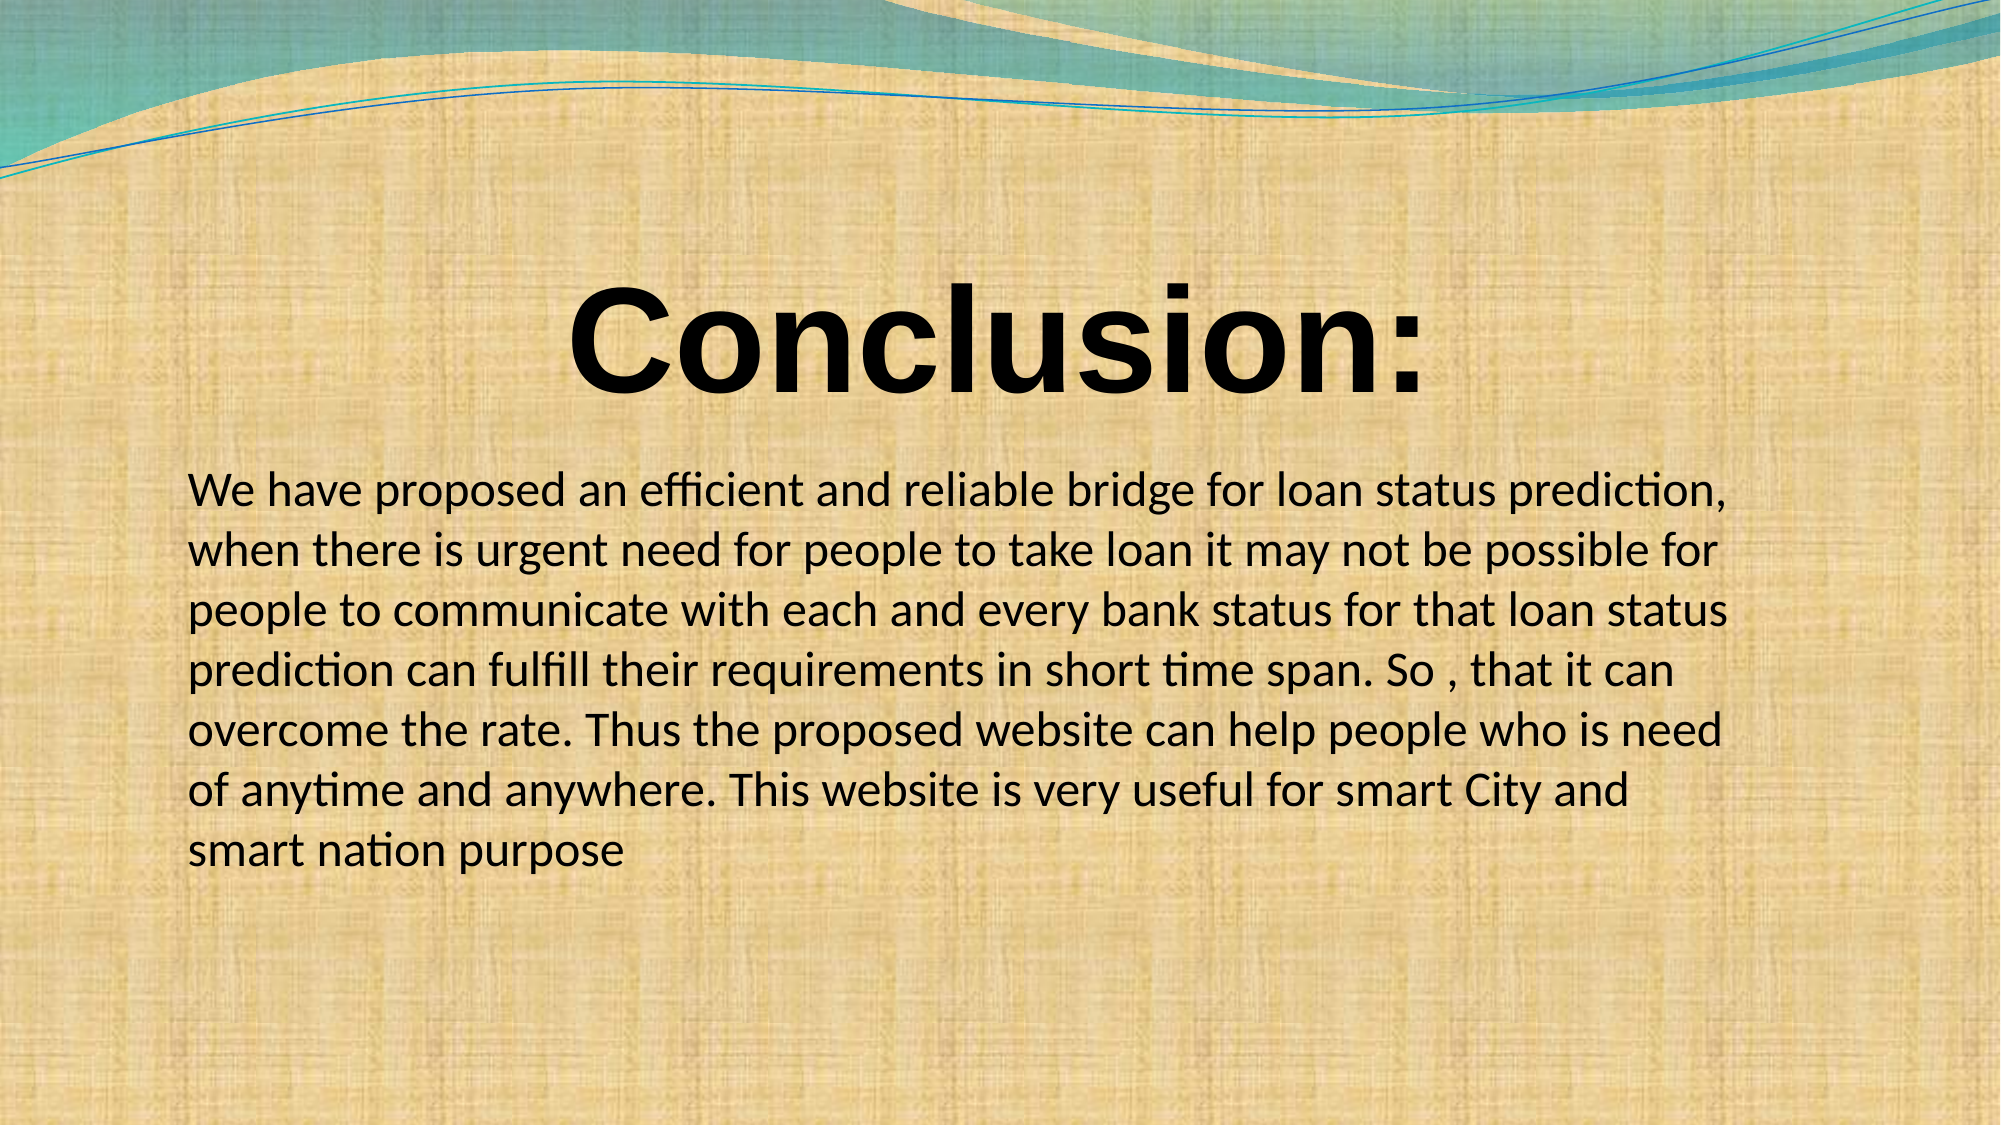

# Conclusion:

We have proposed an efficient and reliable bridge for loan status prediction, when there is urgent need for people to take loan it may not be possible for people to communicate with each and every bank status for that loan status prediction can fulfill their requirements in short time span. So , that it can overcome the rate. Thus the proposed website can help people who is need of anytime and anywhere. This website is very useful for smart City and smart nation purpose